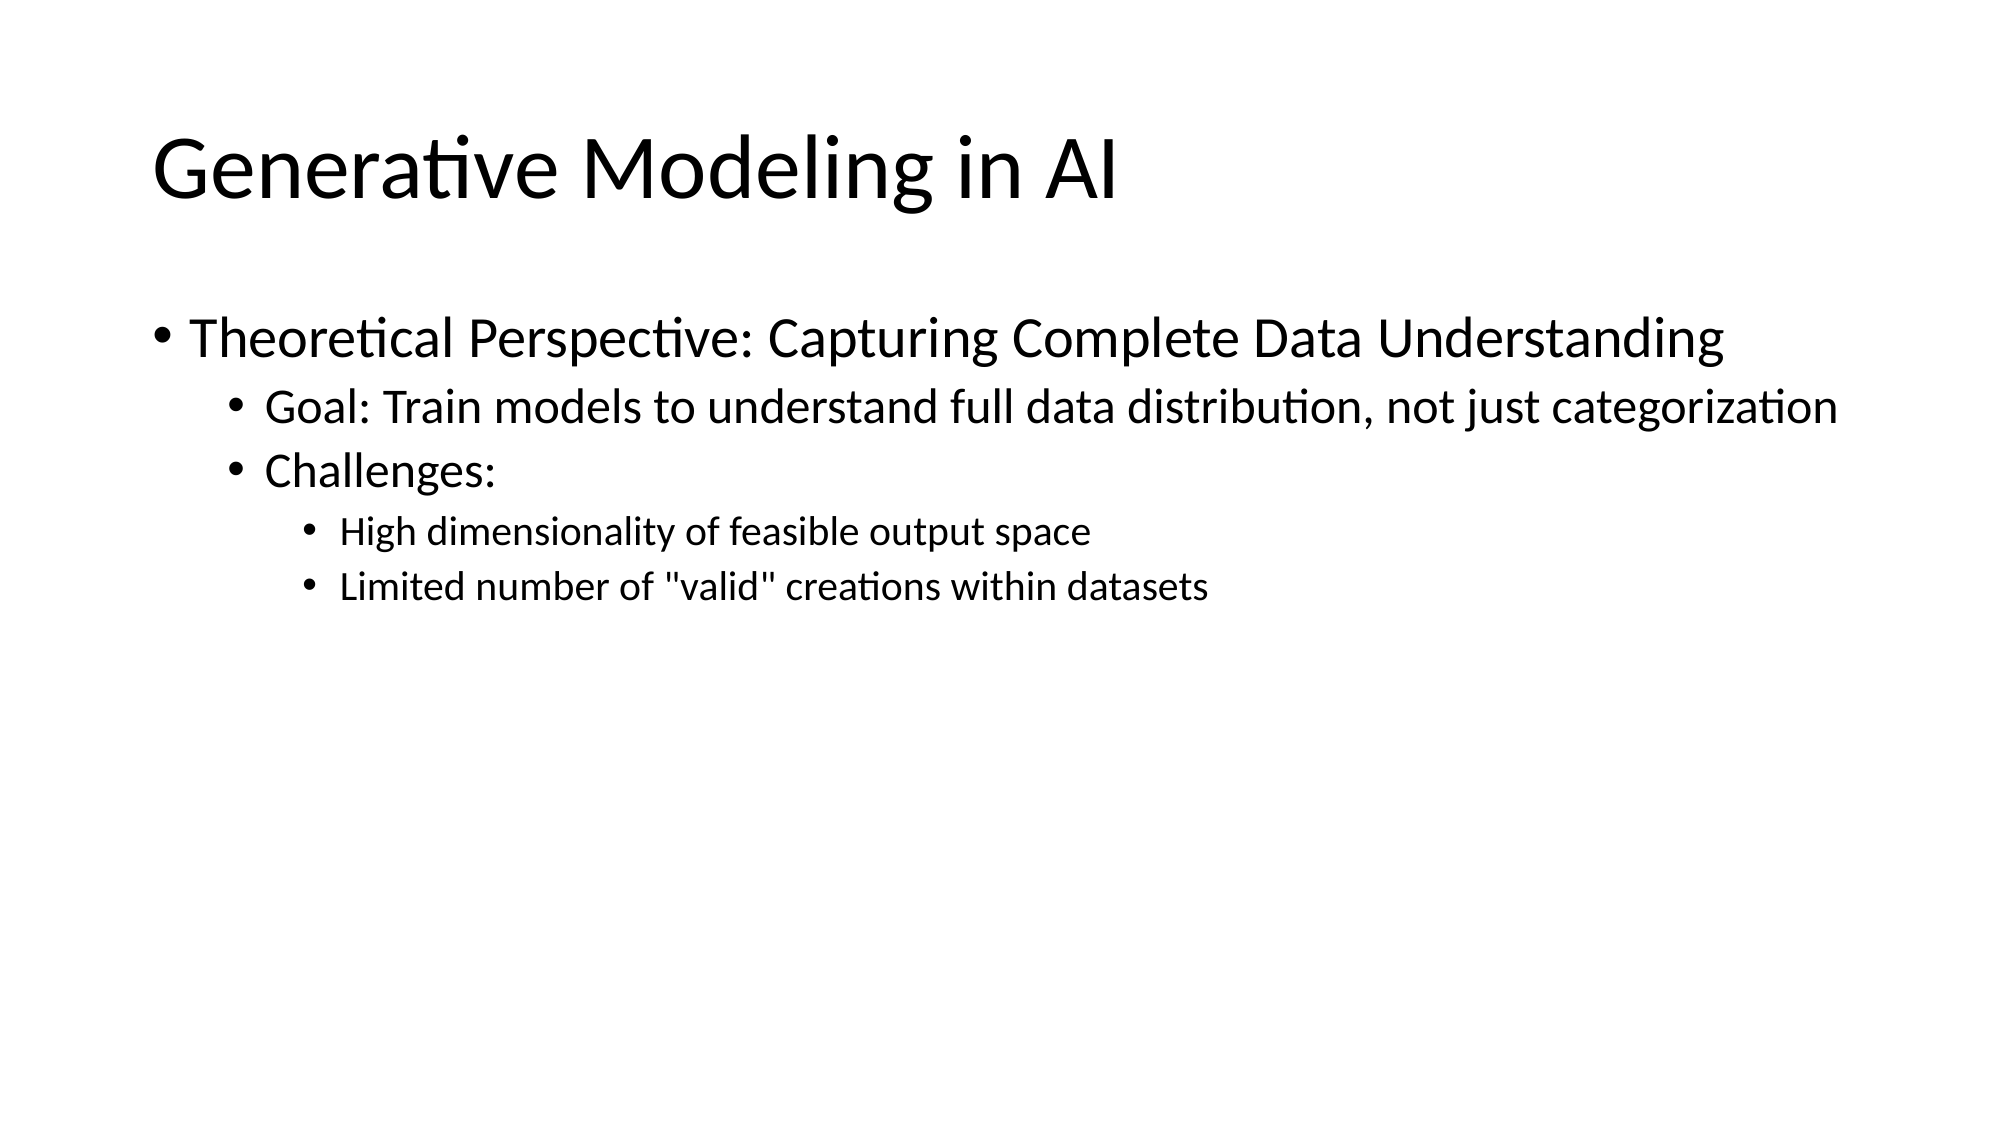

# Generative Modeling in AI
Theoretical Perspective: Capturing Complete Data Understanding
Goal: Train models to understand full data distribution, not just categorization
Challenges:
High dimensionality of feasible output space
Limited number of "valid" creations within datasets